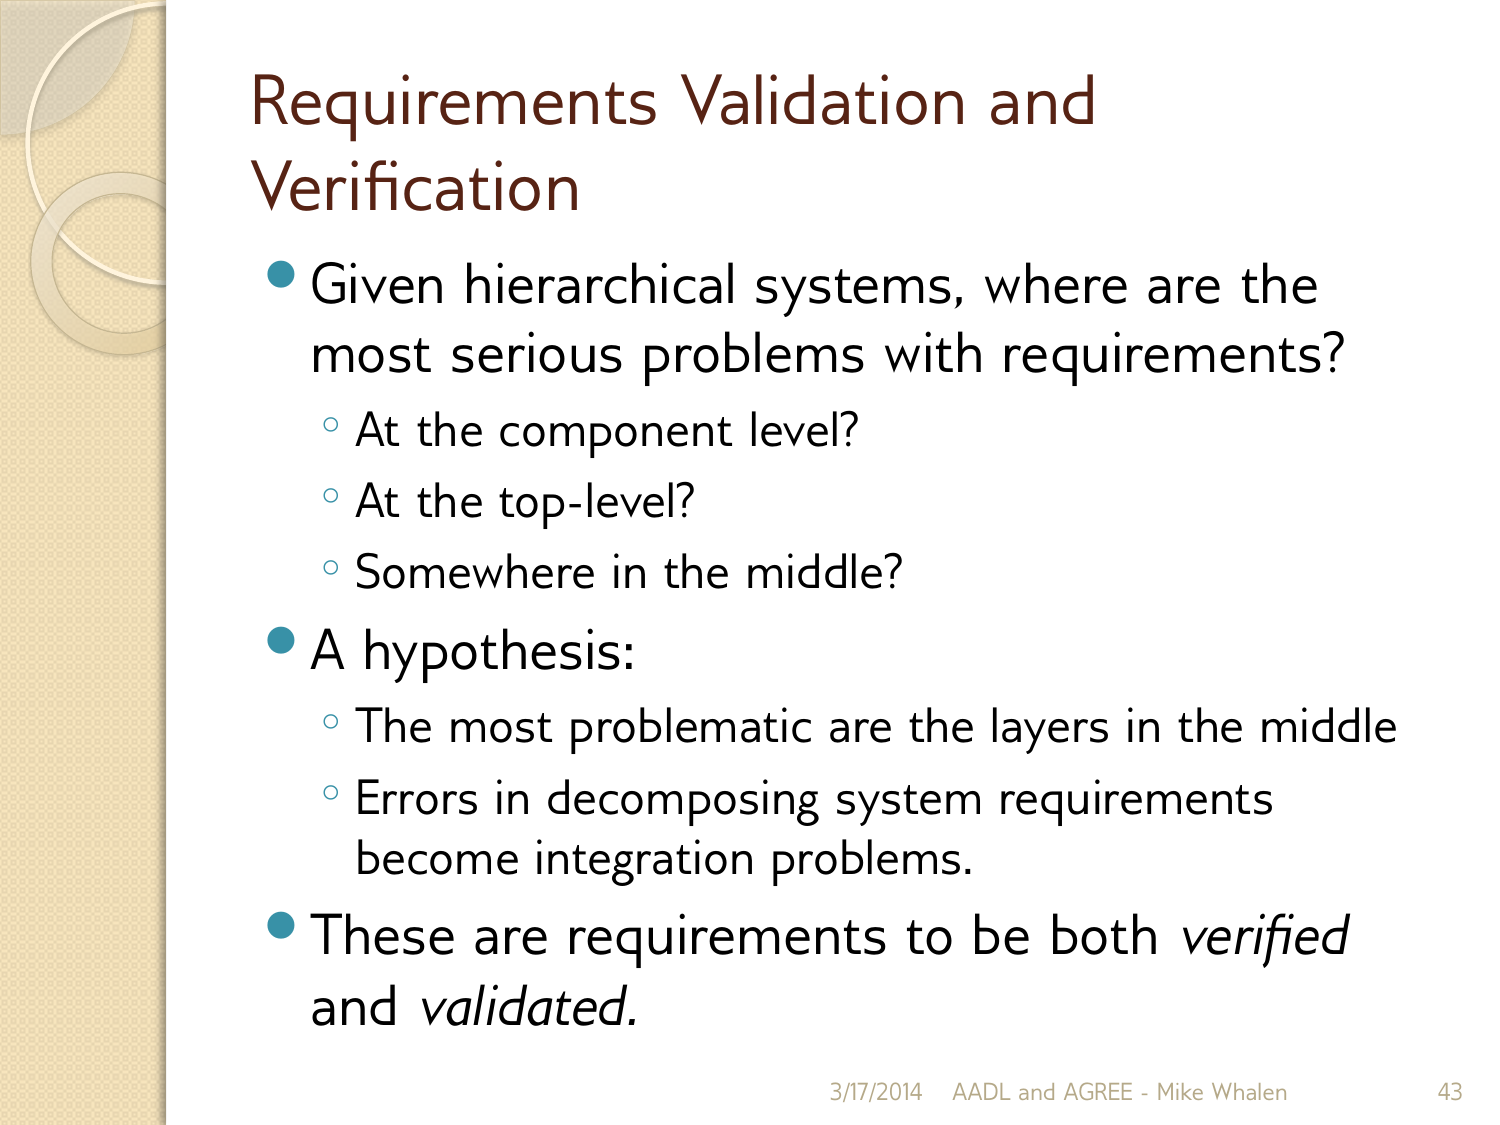

# Requirements Validation and Verification
Given hierarchical systems, where are the most serious problems with requirements?
At the component level?
At the top-level?
Somewhere in the middle?
A hypothesis:
The most problematic are the layers in the middle
Errors in decomposing system requirements become integration problems.
These are requirements to be both verified and validated.
3/17/2014
AADL and AGREE - Mike Whalen
43